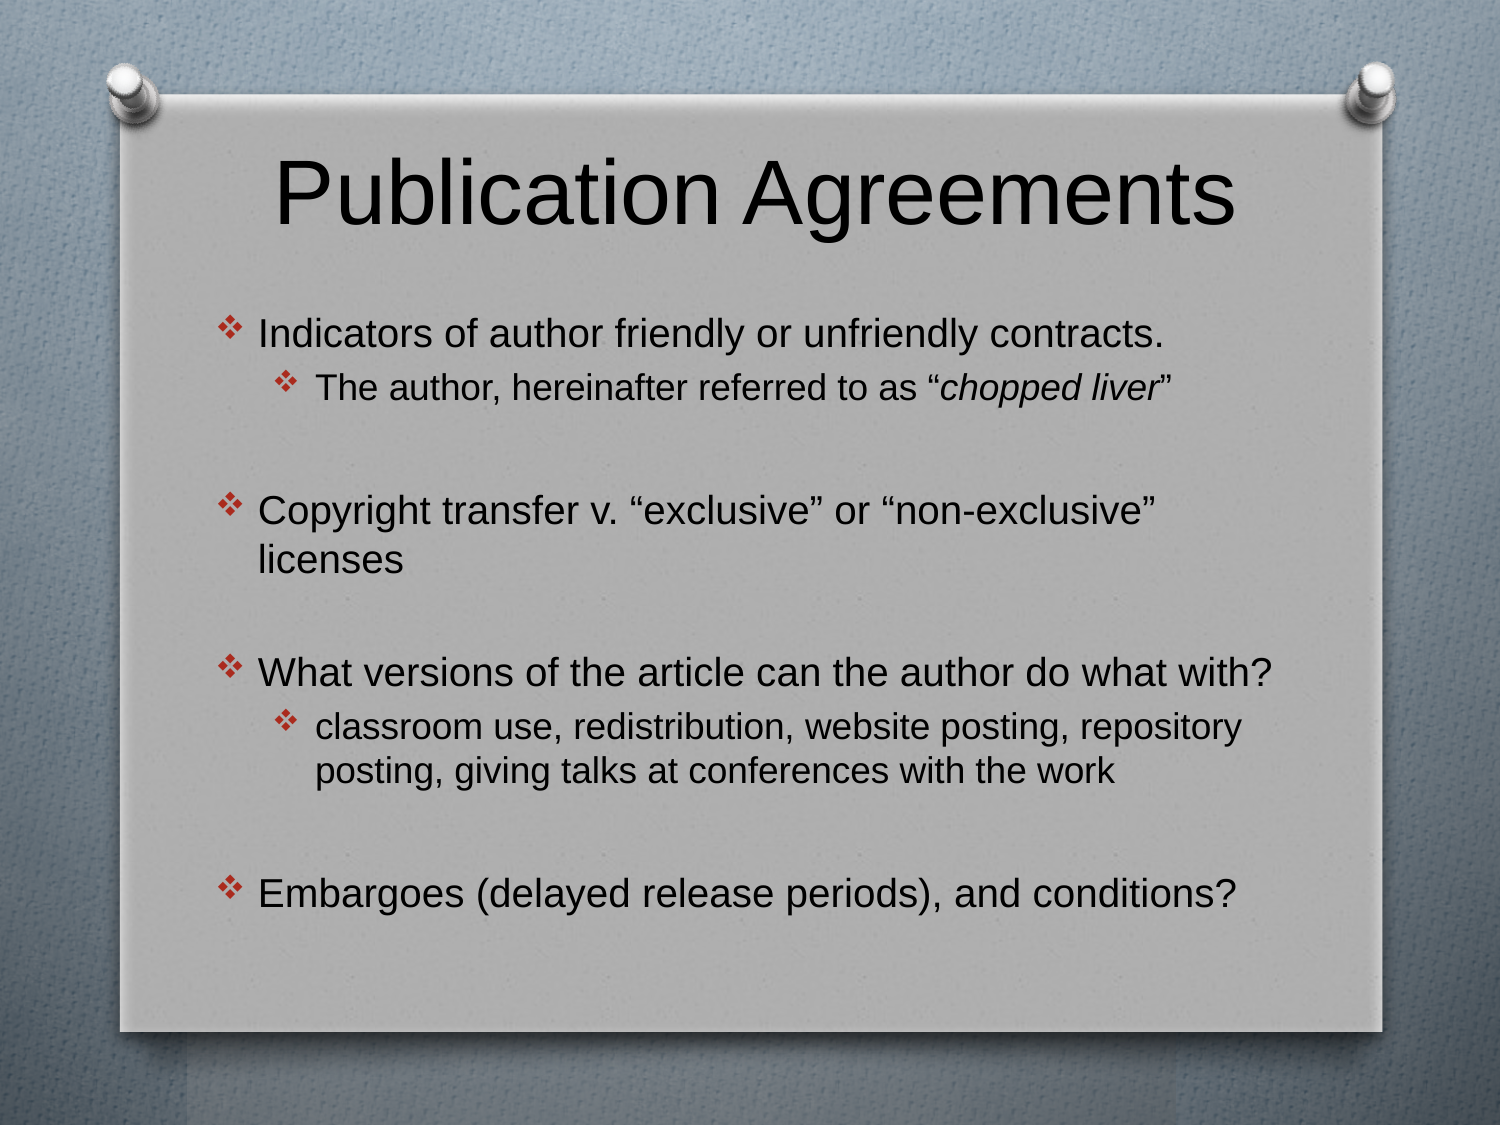

# Publication Agreements
Indicators of author friendly or unfriendly contracts.
The author, hereinafter referred to as “chopped liver”

Copyright transfer v. “exclusive” or “non-exclusive” licenses

What versions of the article can the author do what with?
classroom use, redistribution, website posting, repository posting, giving talks at conferences with the work

Embargoes (delayed release periods), and conditions?